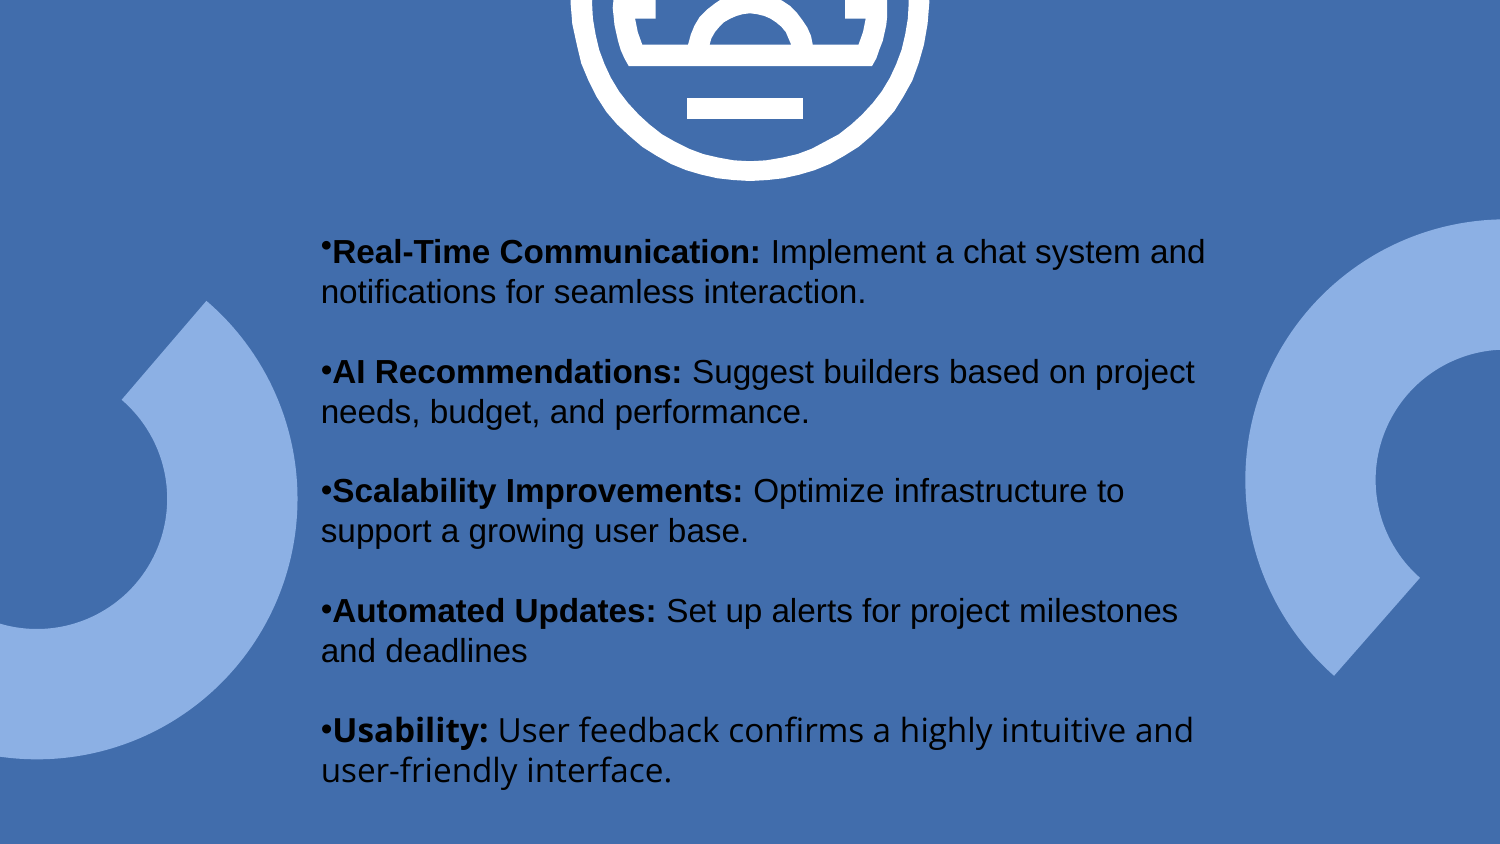

Real-Time Communication: Implement a chat system and notifications for seamless interaction.

AI Recommendations: Suggest builders based on project needs, budget, and performance.

Scalability Improvements: Optimize infrastructure to support a growing user base.

Automated Updates: Set up alerts for project milestones and deadlines

Usability: User feedback confirms a highly intuitive and user-friendly interface.